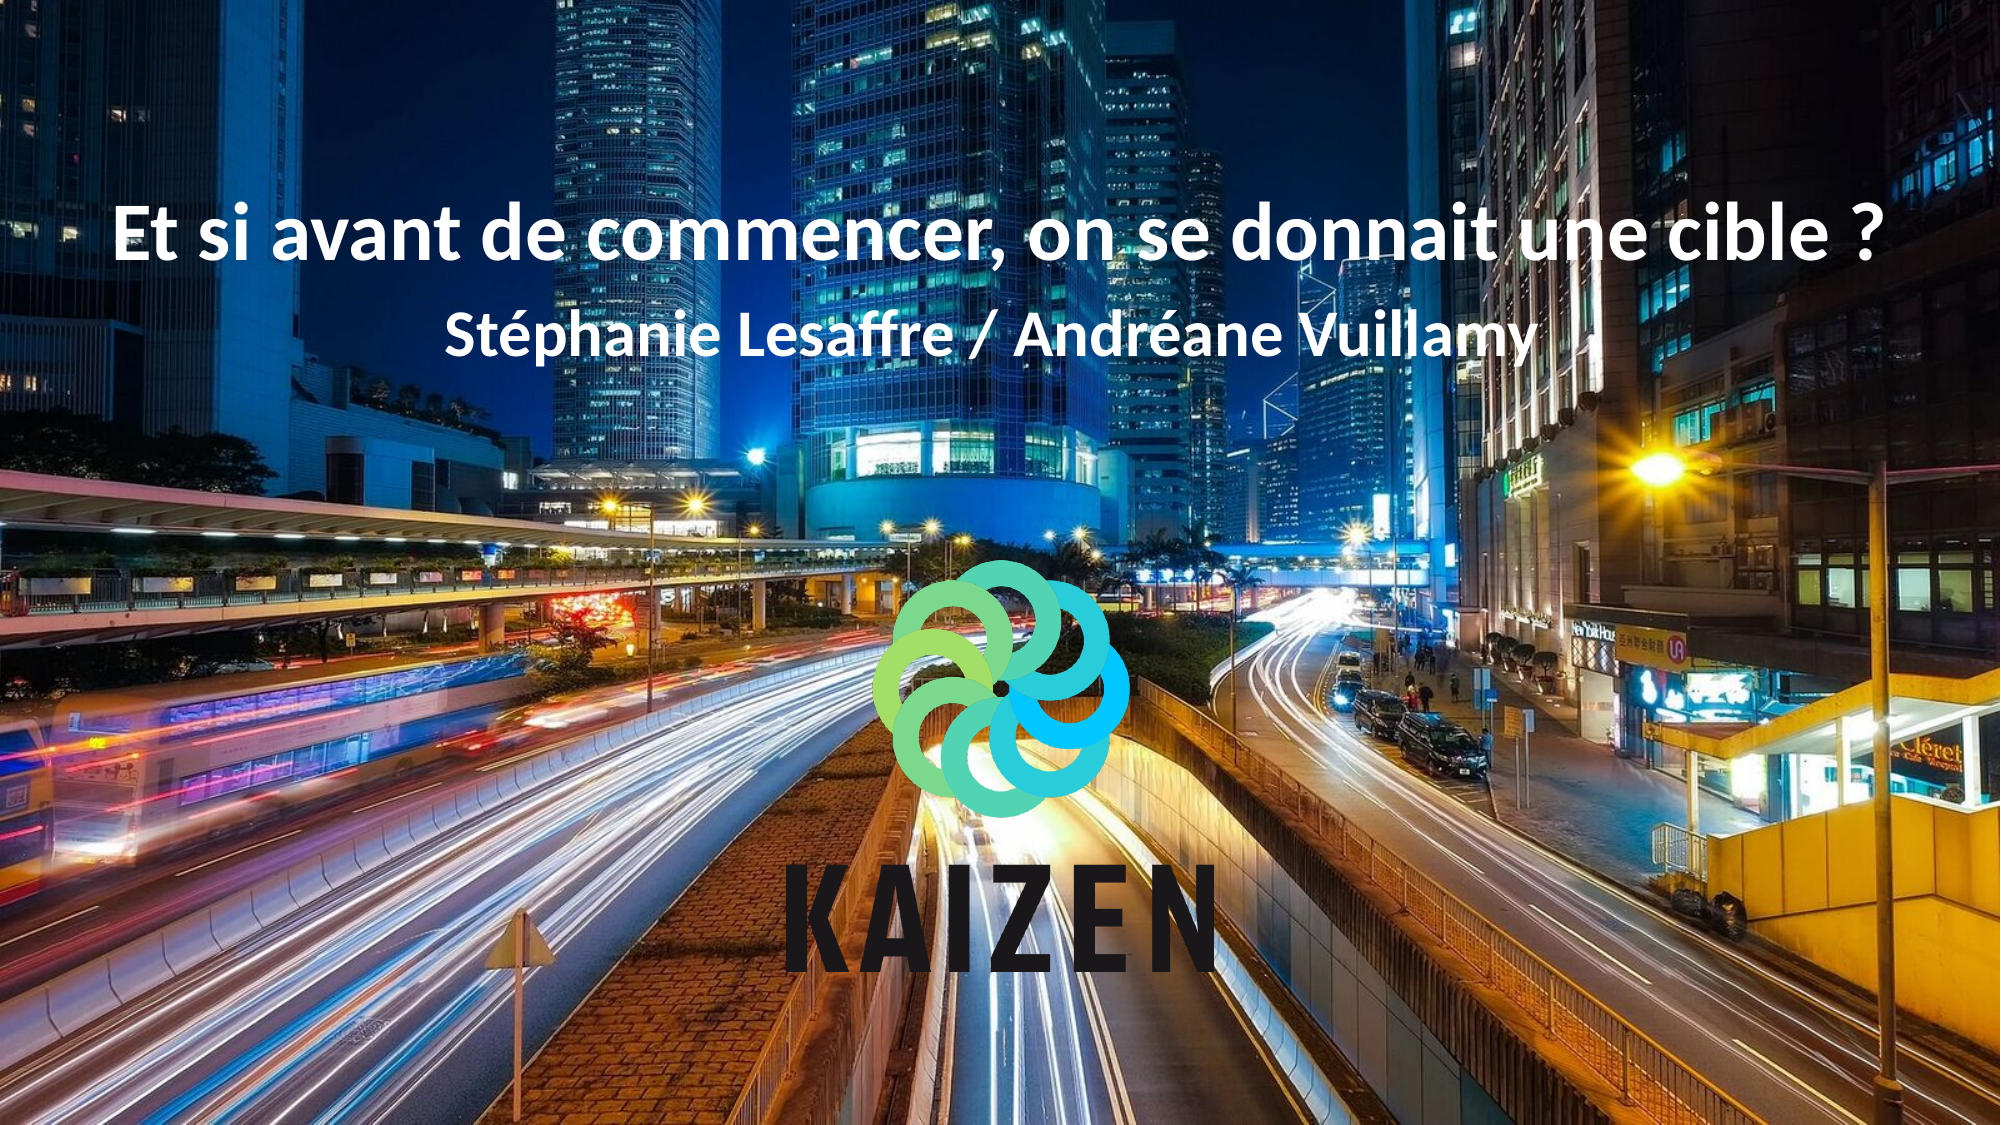

Et si avant de commencer, on se donnait une cible ?
Stéphanie Lesaffre / Andréane Vuillamy